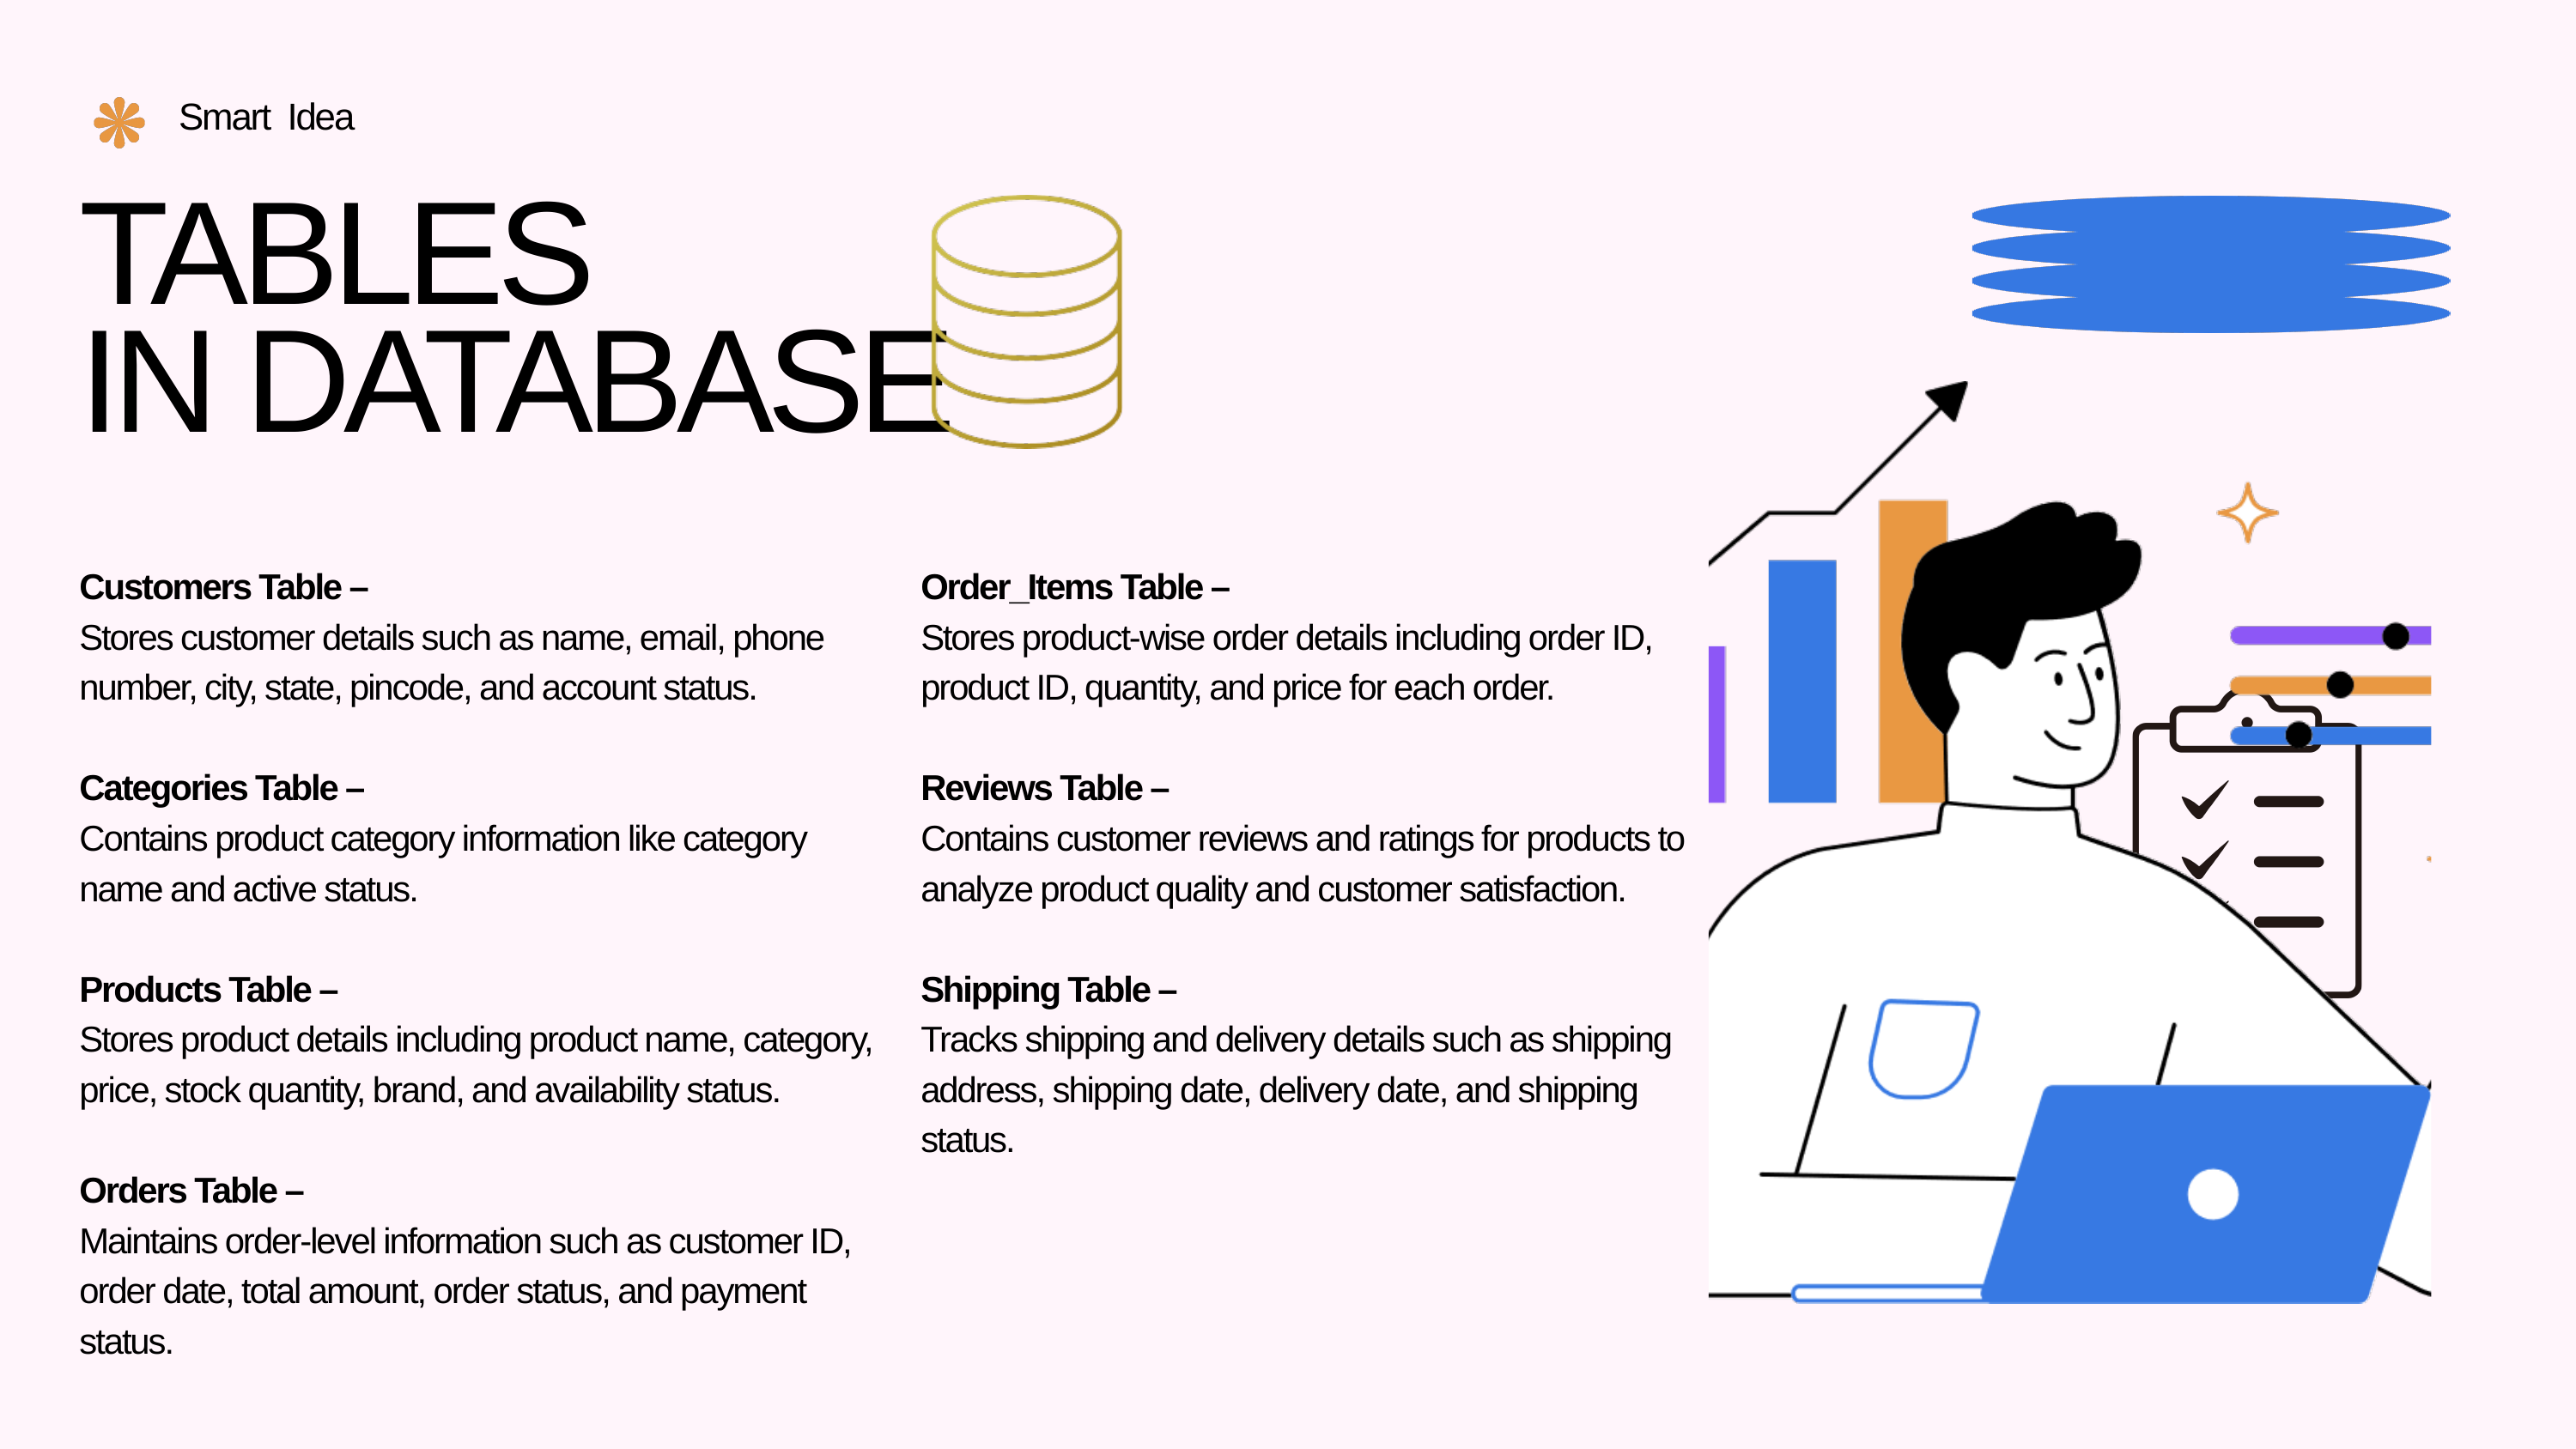

Smart  Idea

TABLES
IN DATABASE

Customers Table –
Stores customer details such as name, email, phone number, city, state, pincode, and account status.

Categories Table –
Contains product category information like category name and active status.

Products Table –
Stores product details including product name, category, price, stock quantity, brand, and availability status.

Orders Table –
Maintains order-level information such as customer ID, order date, total amount, order status, and payment status.

Order_Items Table –
Stores product-wise order details including order ID, product ID, quantity, and price for each order.

Reviews Table –
Contains customer reviews and ratings for products to analyze product quality and customer satisfaction.

Shipping Table –
Tracks shipping and delivery details such as shipping address, shipping date, delivery date, and shipping status.